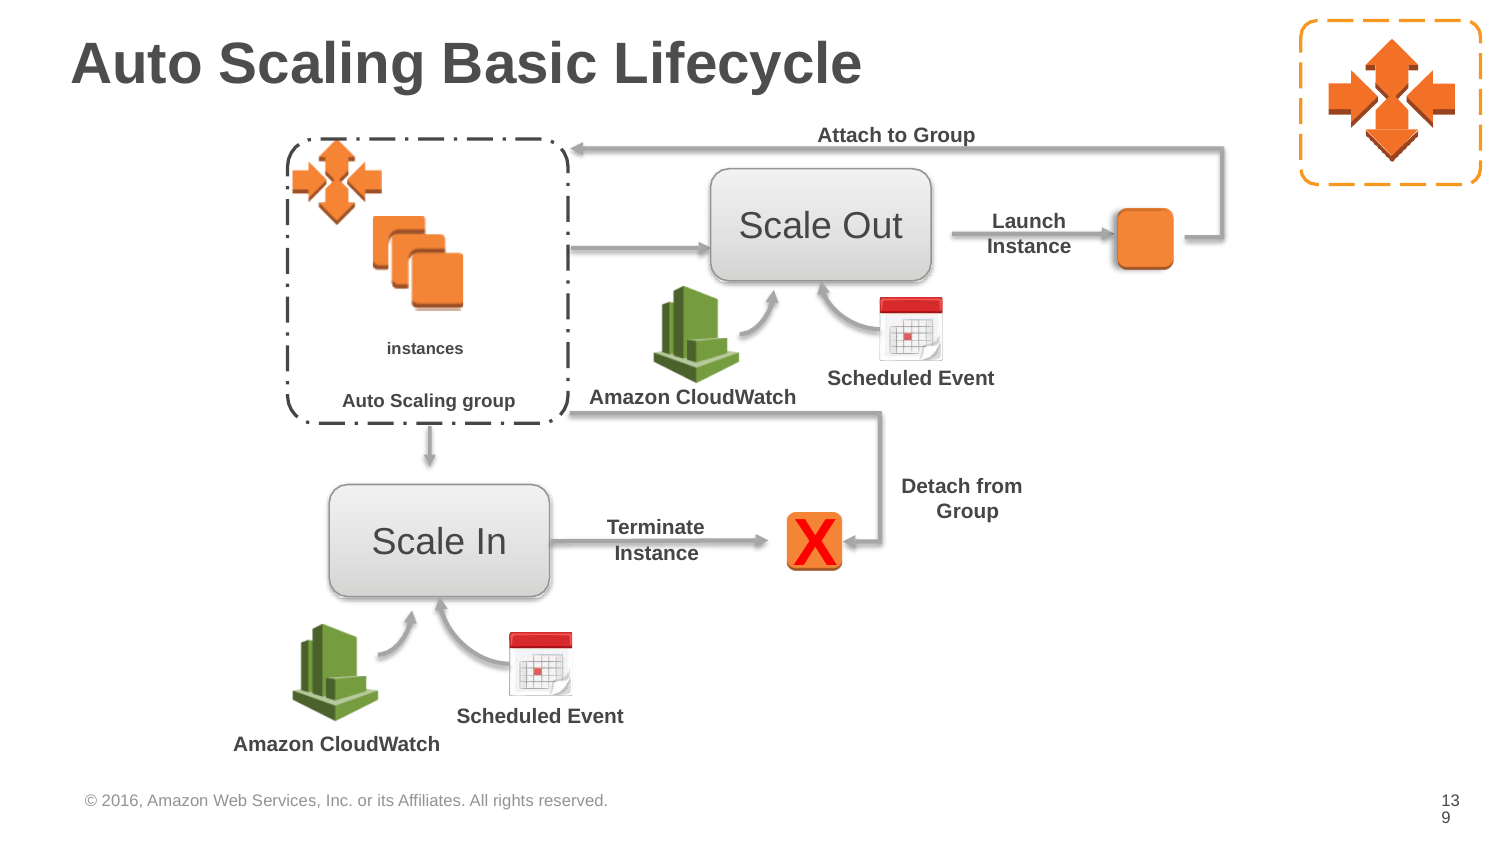

# Auto Scaling Basic Lifecycle
Attach to Group

Scale Out
Launch  Instance

instances
Scheduled Event
Amazon CloudWatch
Auto Scaling group
Detach from  Group
X
Terminate
Instance

Scale In

Scheduled Event
Amazon CloudWatch
© 2016, Amazon Web Services, Inc. or its Affiliates. All rights reserved.
139